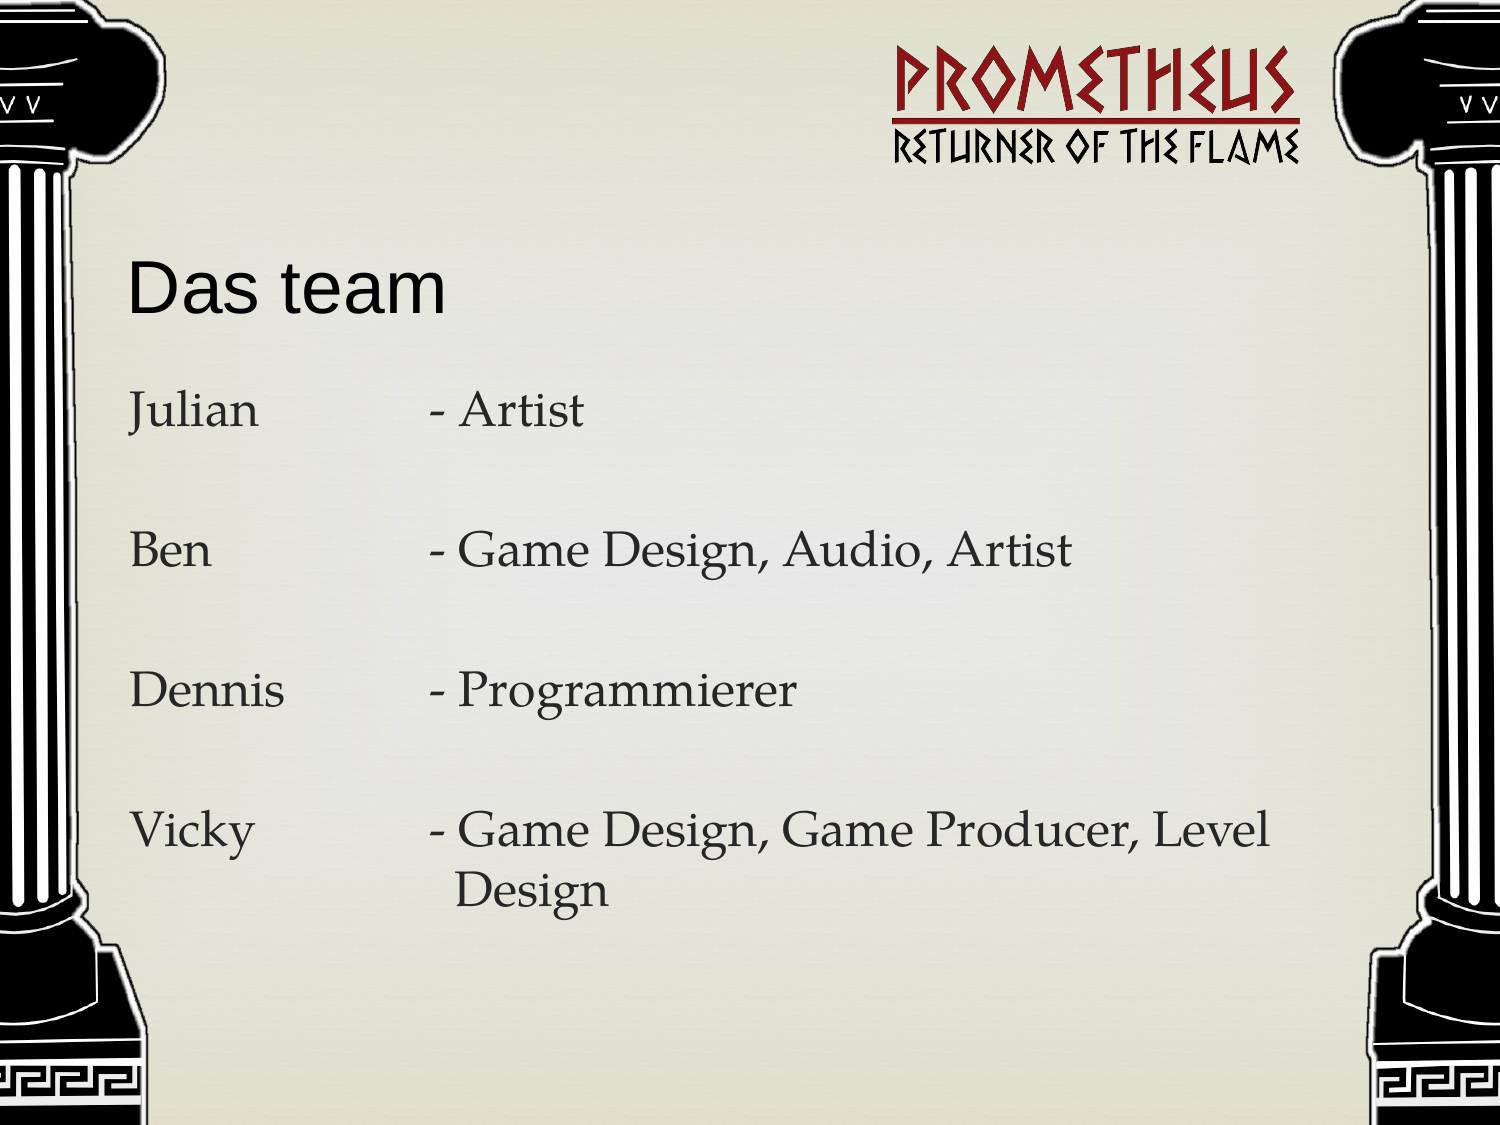

Das team
Julian		- Artist

Ben		- Game Design, Audio, Artist

Dennis	- Programmierer

Vicky		- Game Design, Game Producer, Level 			  Design